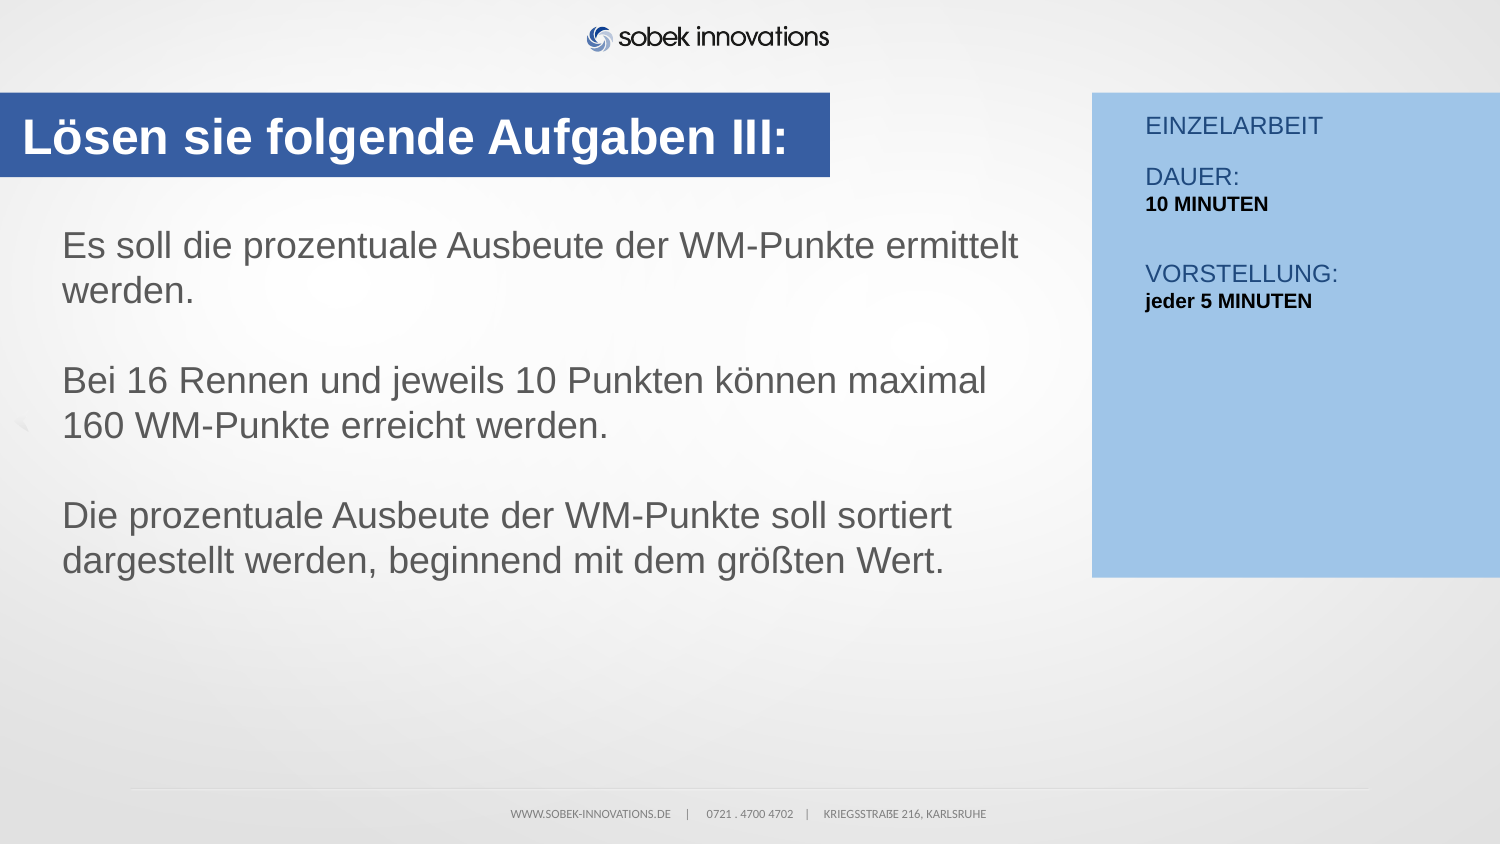

# Lösen sie folgende Aufgaben III:
EINZELARBEIT
DAUER:
10 MINUTEN

VORSTELLUNG:
jeder 5 MINUTEN
Es soll die prozentuale Ausbeute der WM-Punkte ermittelt werden.

Bei 16 Rennen und jeweils 10 Punkten können maximal 160 WM-Punkte erreicht werden.

Die prozentuale Ausbeute der WM-Punkte soll sortiert dargestellt werden, beginnend mit dem größten Wert.